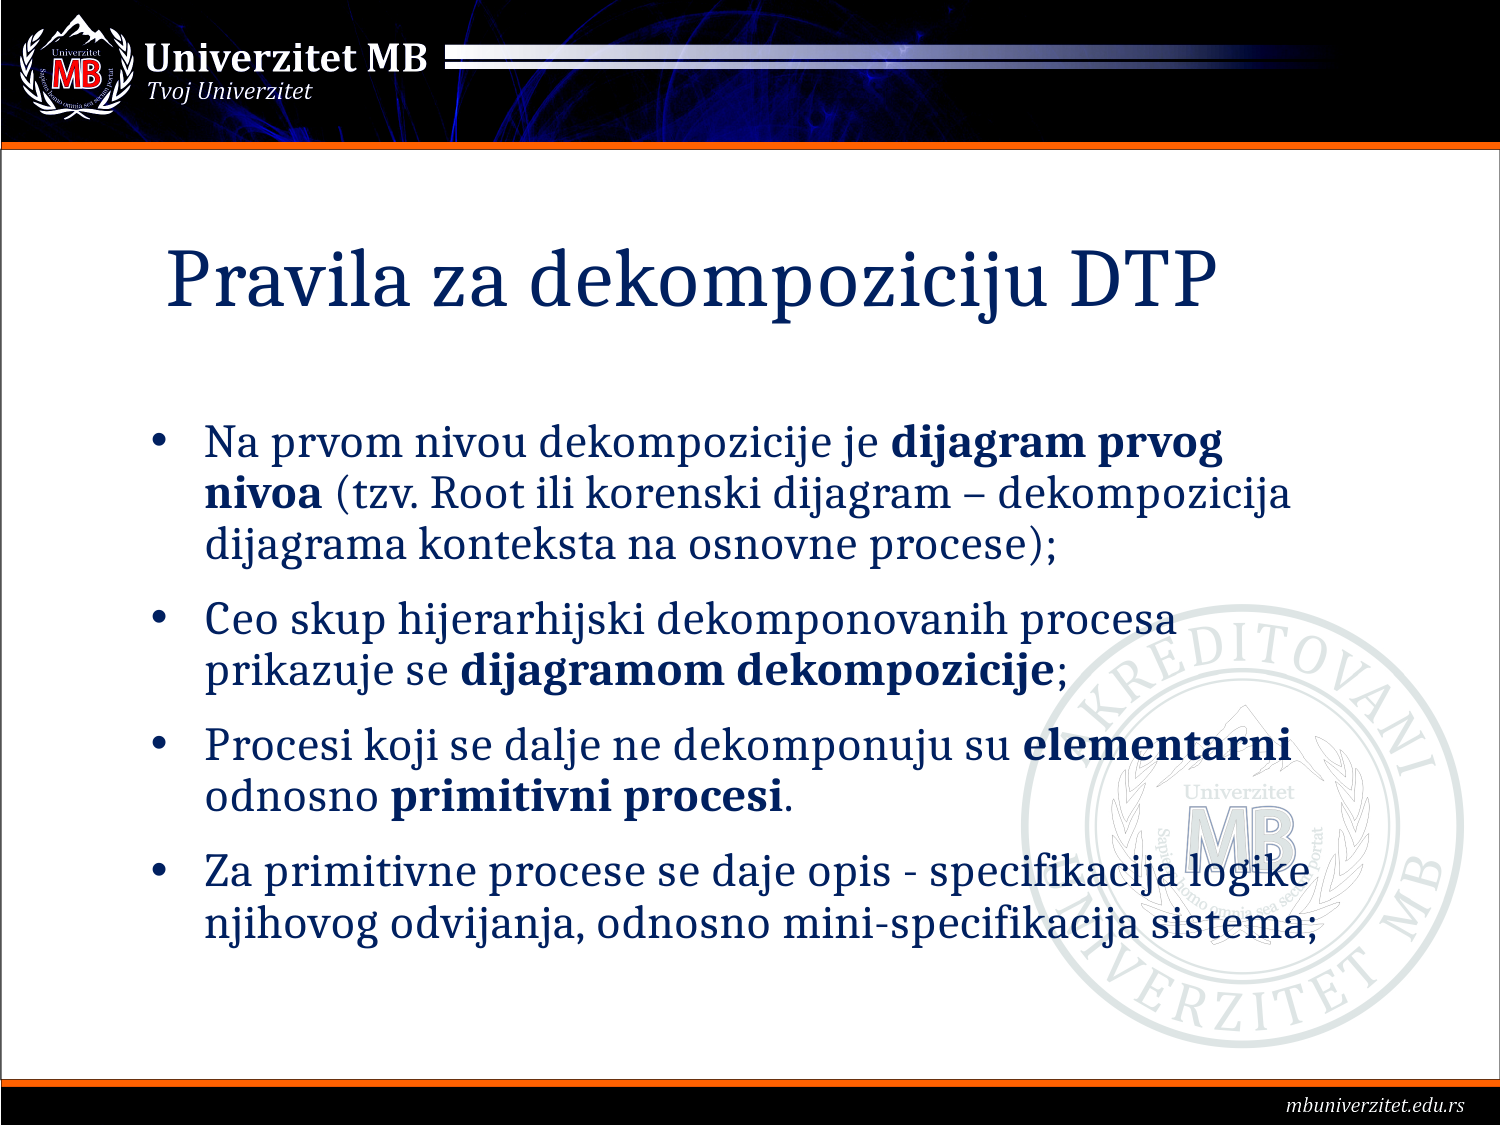

Pravila za dekompoziciju DTP
Na prvom nivou dekompozicije je dijagram prvog nivoa (tzv. Root ili korenski dijagram – dekompozicija dijagrama konteksta na osnovne procese);
Ceo skup hijerarhijski dekomponovanih procesa prikazuje se dijagramom dekompozicije;
Procesi koji se dalje ne dekomponuju su elementarni odnosno primitivni procesi.
Za primitivne procese se daje opis - specifikacija logike njihovog odvijanja, odnosno mini-specifikacija sistema;